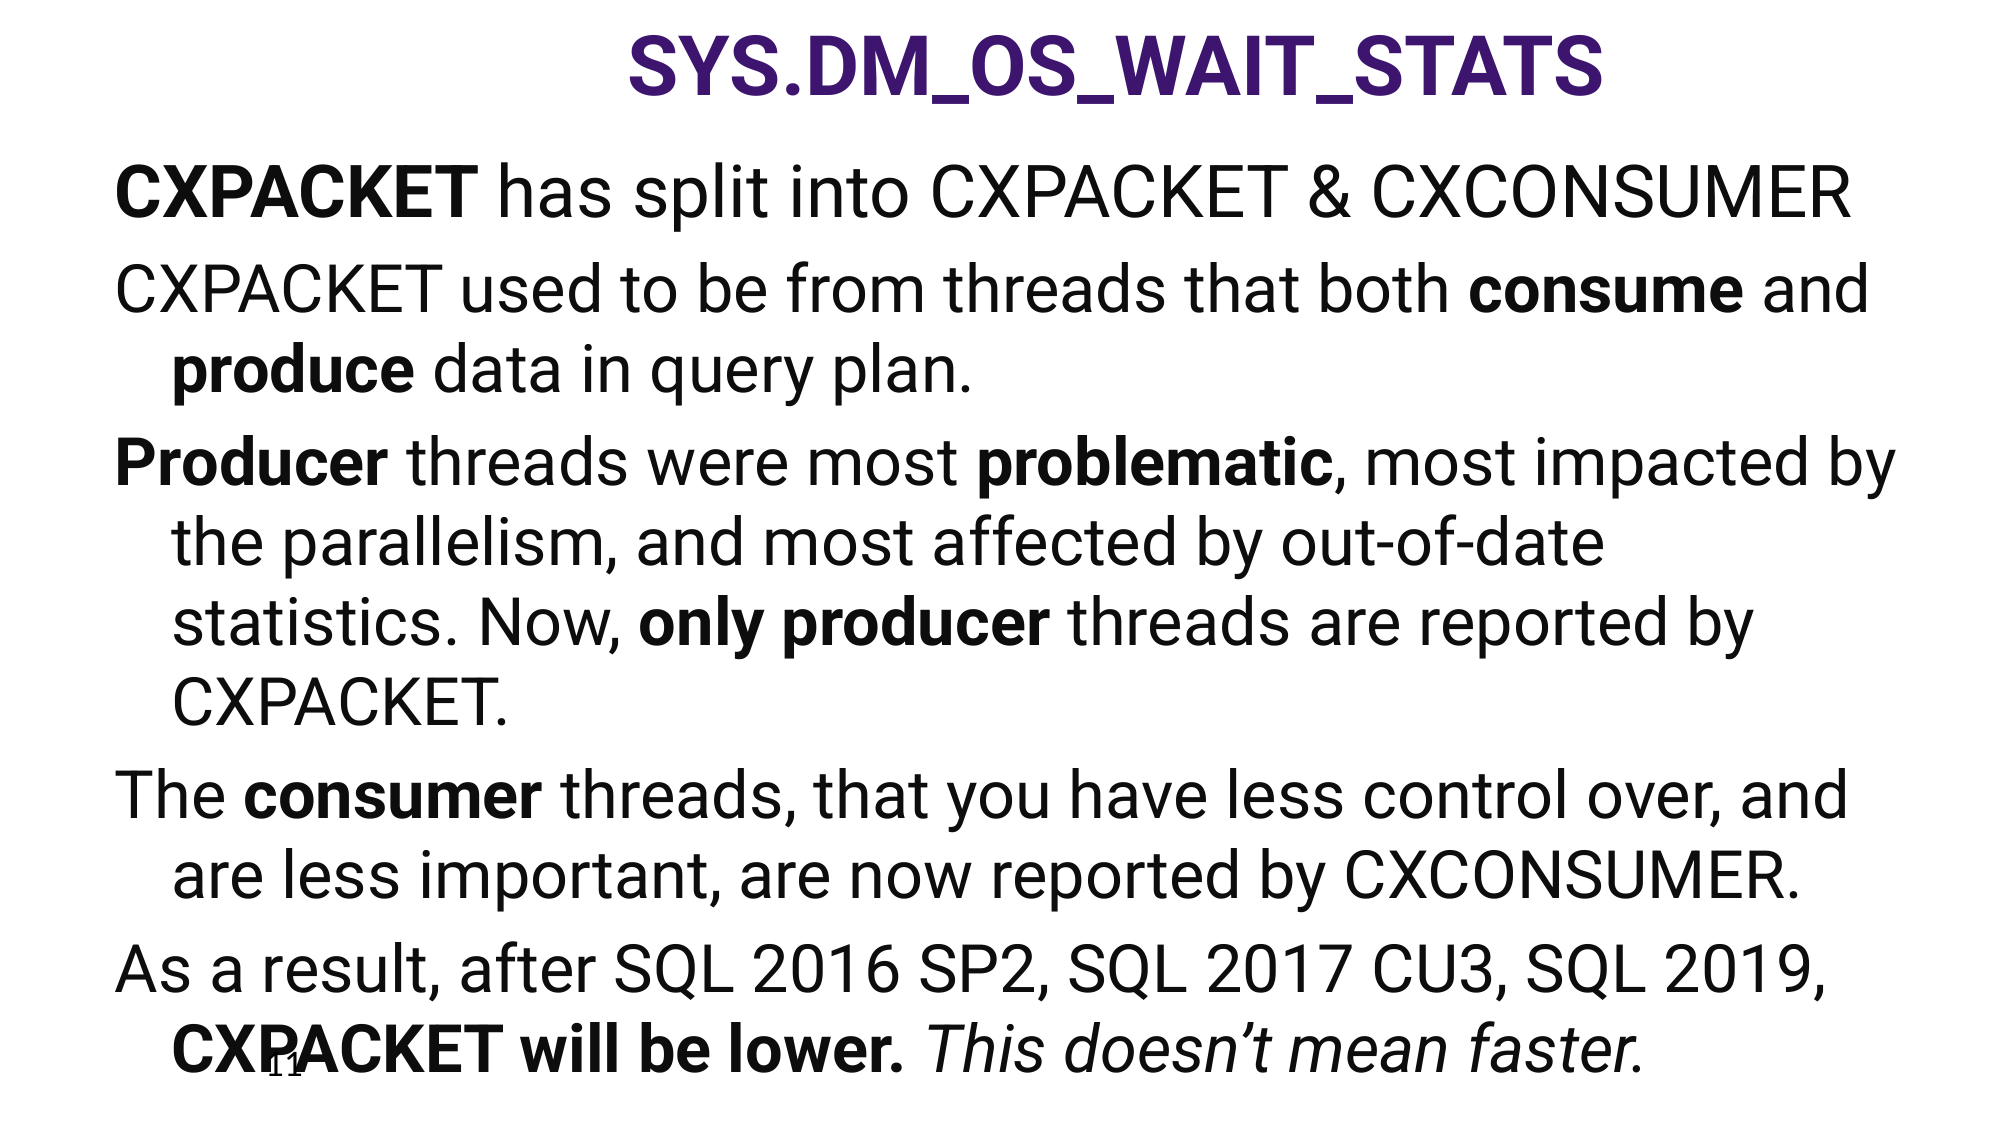

# sys.dm_os_wait_stats
CXPACKET has split into CXPACKET & CXCONSUMER
CXPACKET used to be from threads that both consume and produce data in query plan.
Producer threads were most problematic, most impacted by the parallelism, and most affected by out-of-date statistics. Now, only producer threads are reported by CXPACKET.
The consumer threads, that you have less control over, and are less important, are now reported by CXCONSUMER.
As a result, after SQL 2016 SP2, SQL 2017 CU3, SQL 2019, CXPACKET will be lower. This doesn’t mean faster.
11